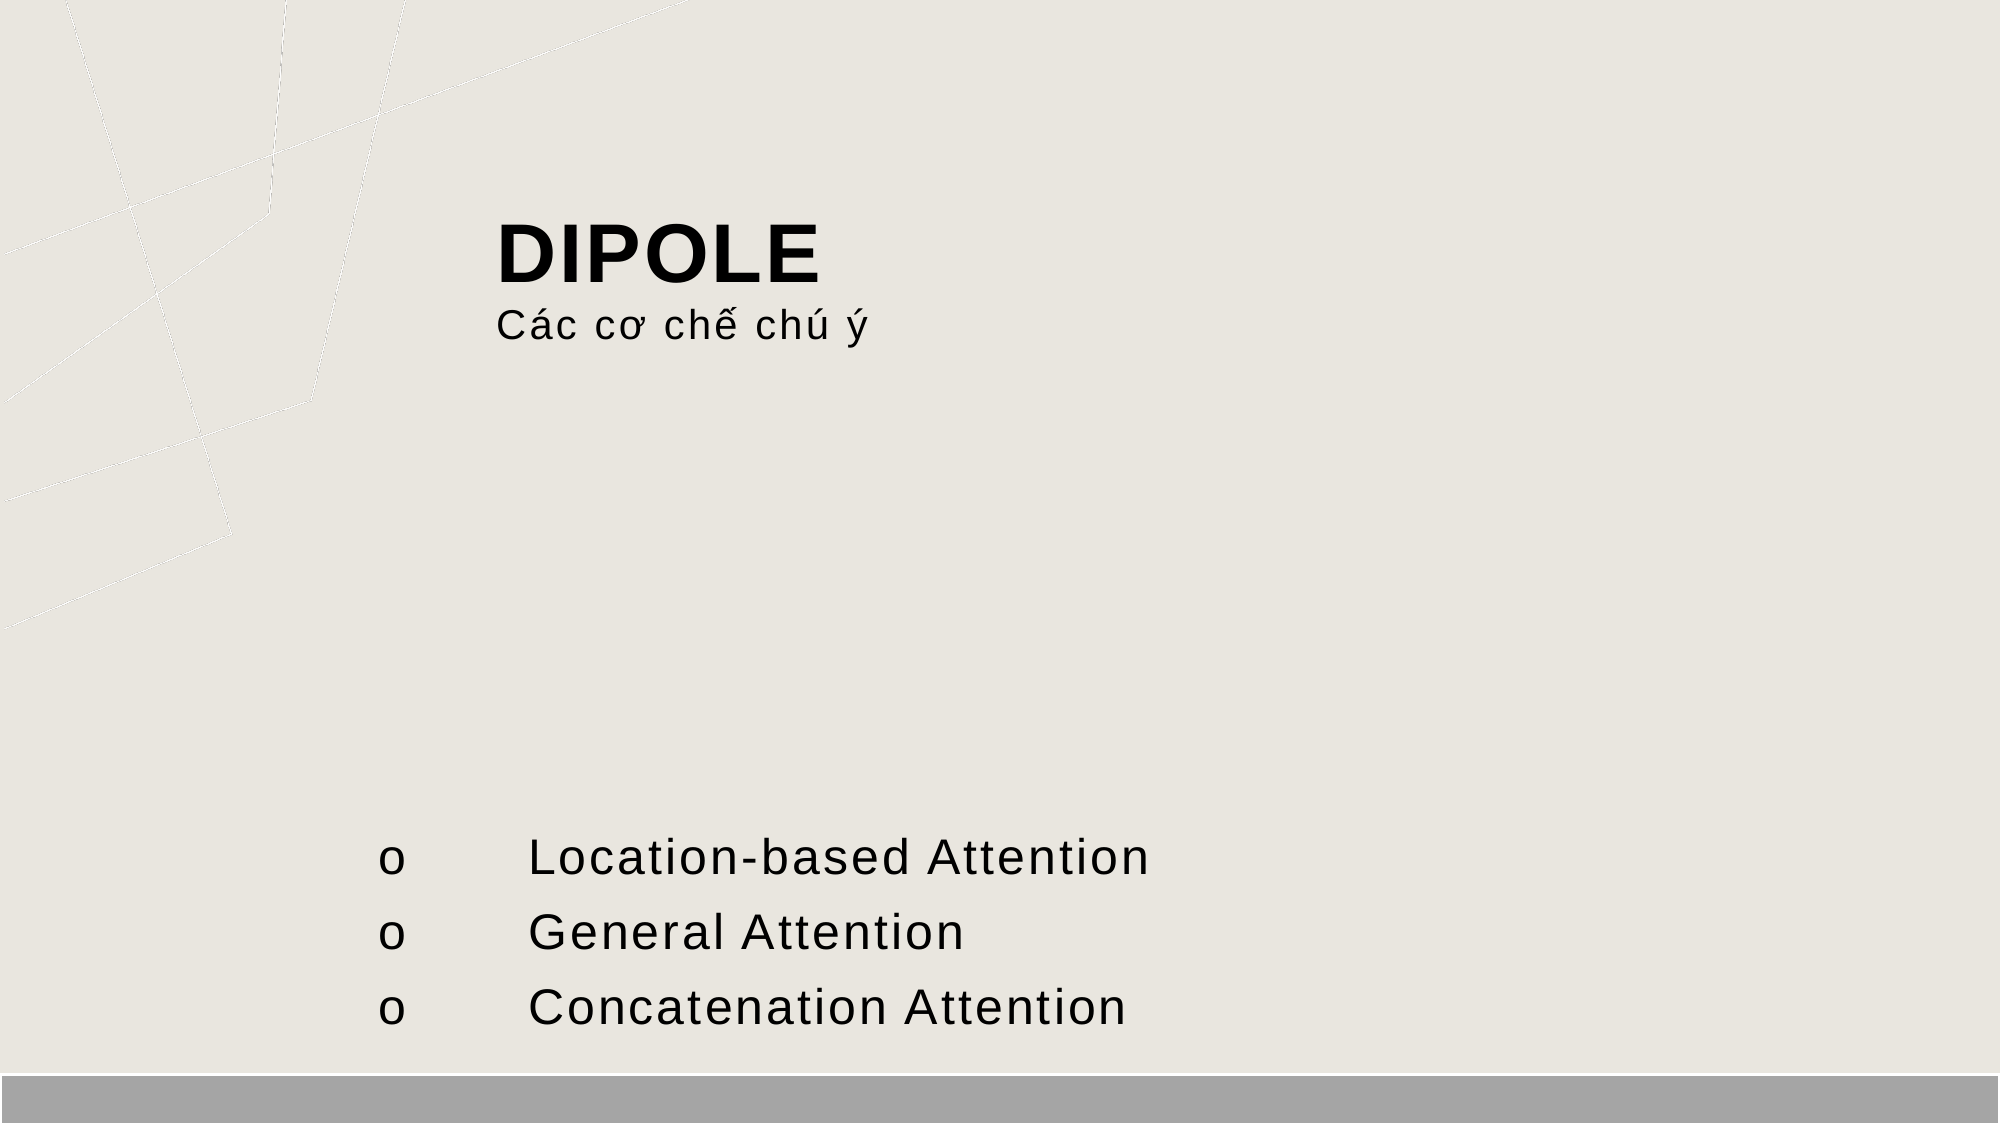

# DIPOLE
Các cơ chế chú ý

o	Location-based Attention
o	General Attention
o	Concatenation Attention